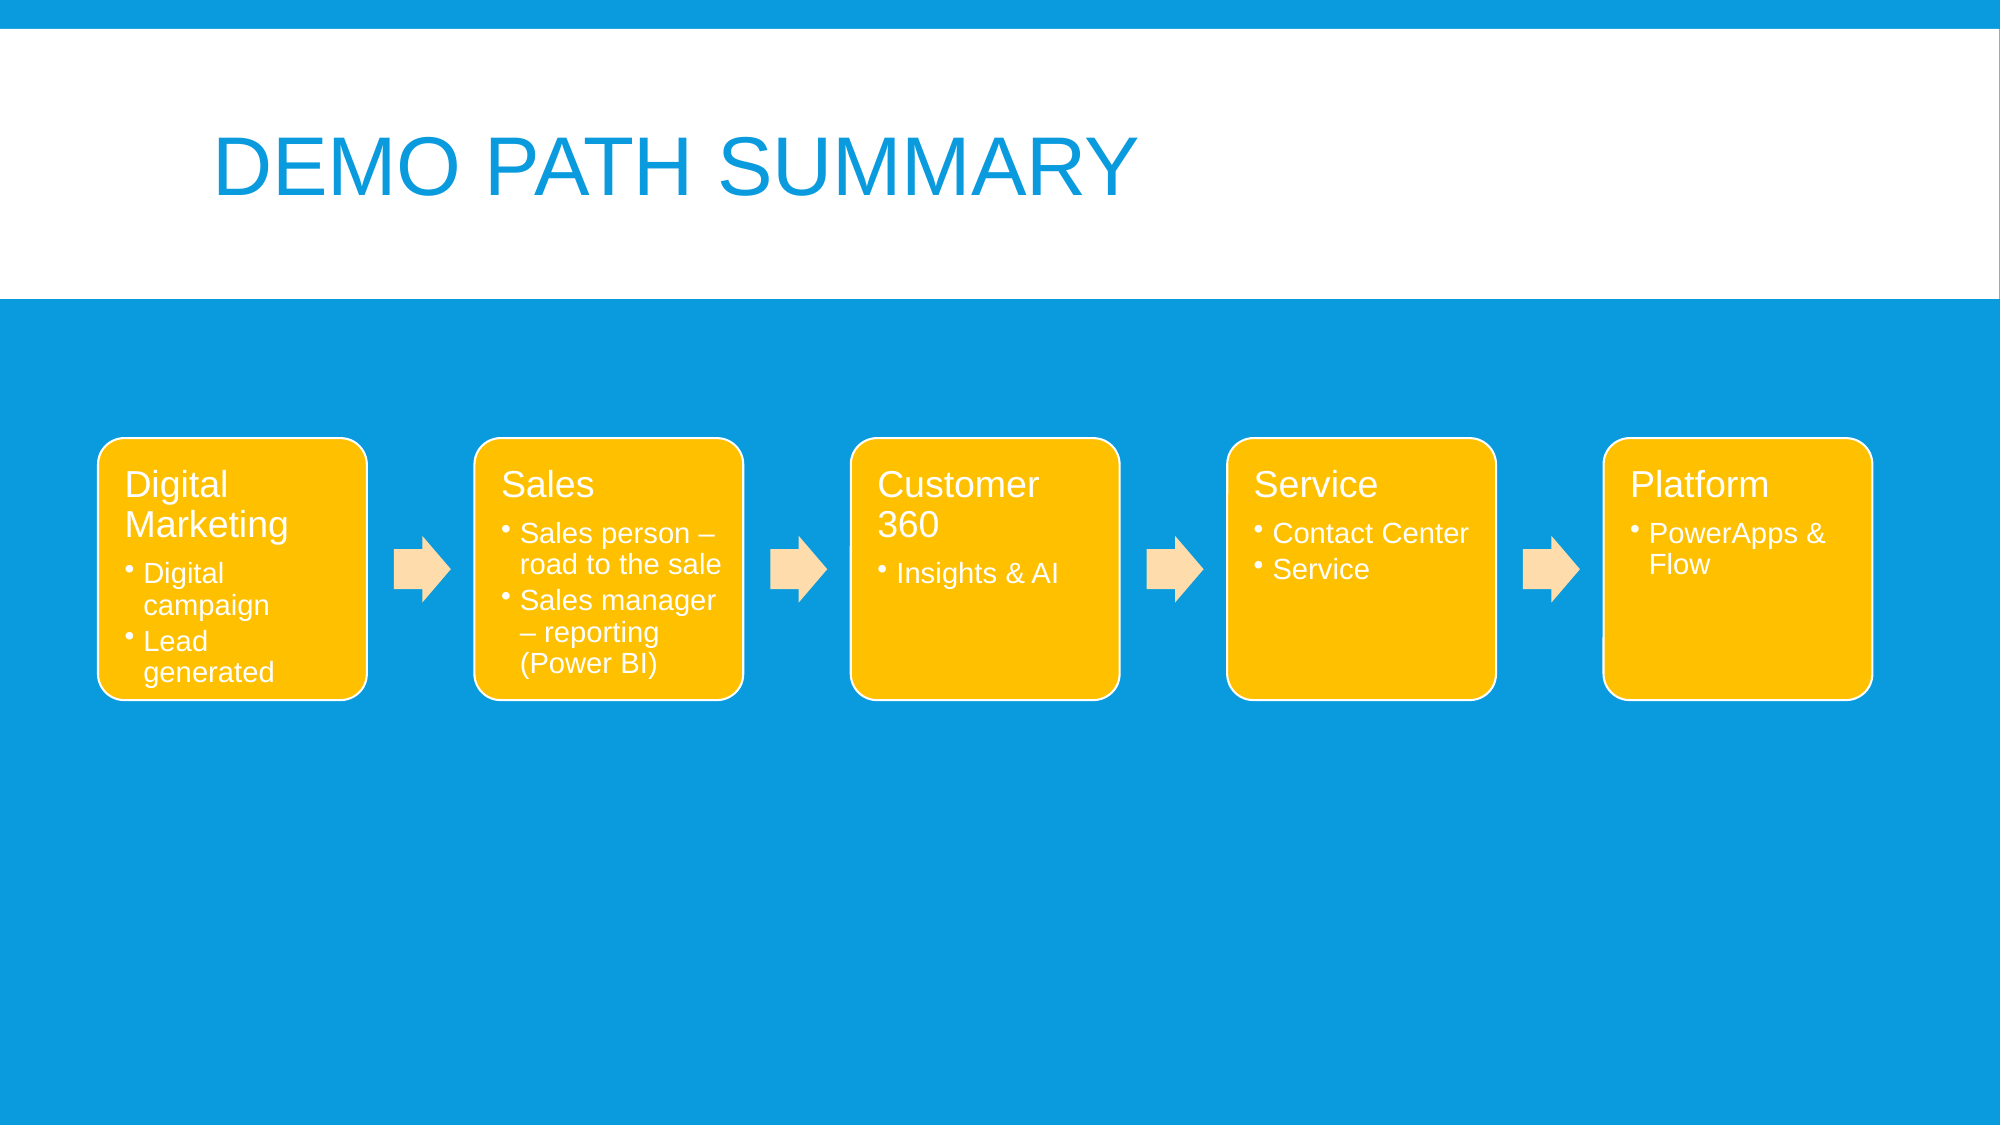

# Demo Path Summary
Digital Marketing
Digital campaign
Lead generated

Sales
Sales person – road to the sale
Sales manager – reporting (Power BI)

Customer 360
Insights & AI

Service
Contact Center
Service

Platform
PowerApps & Flow